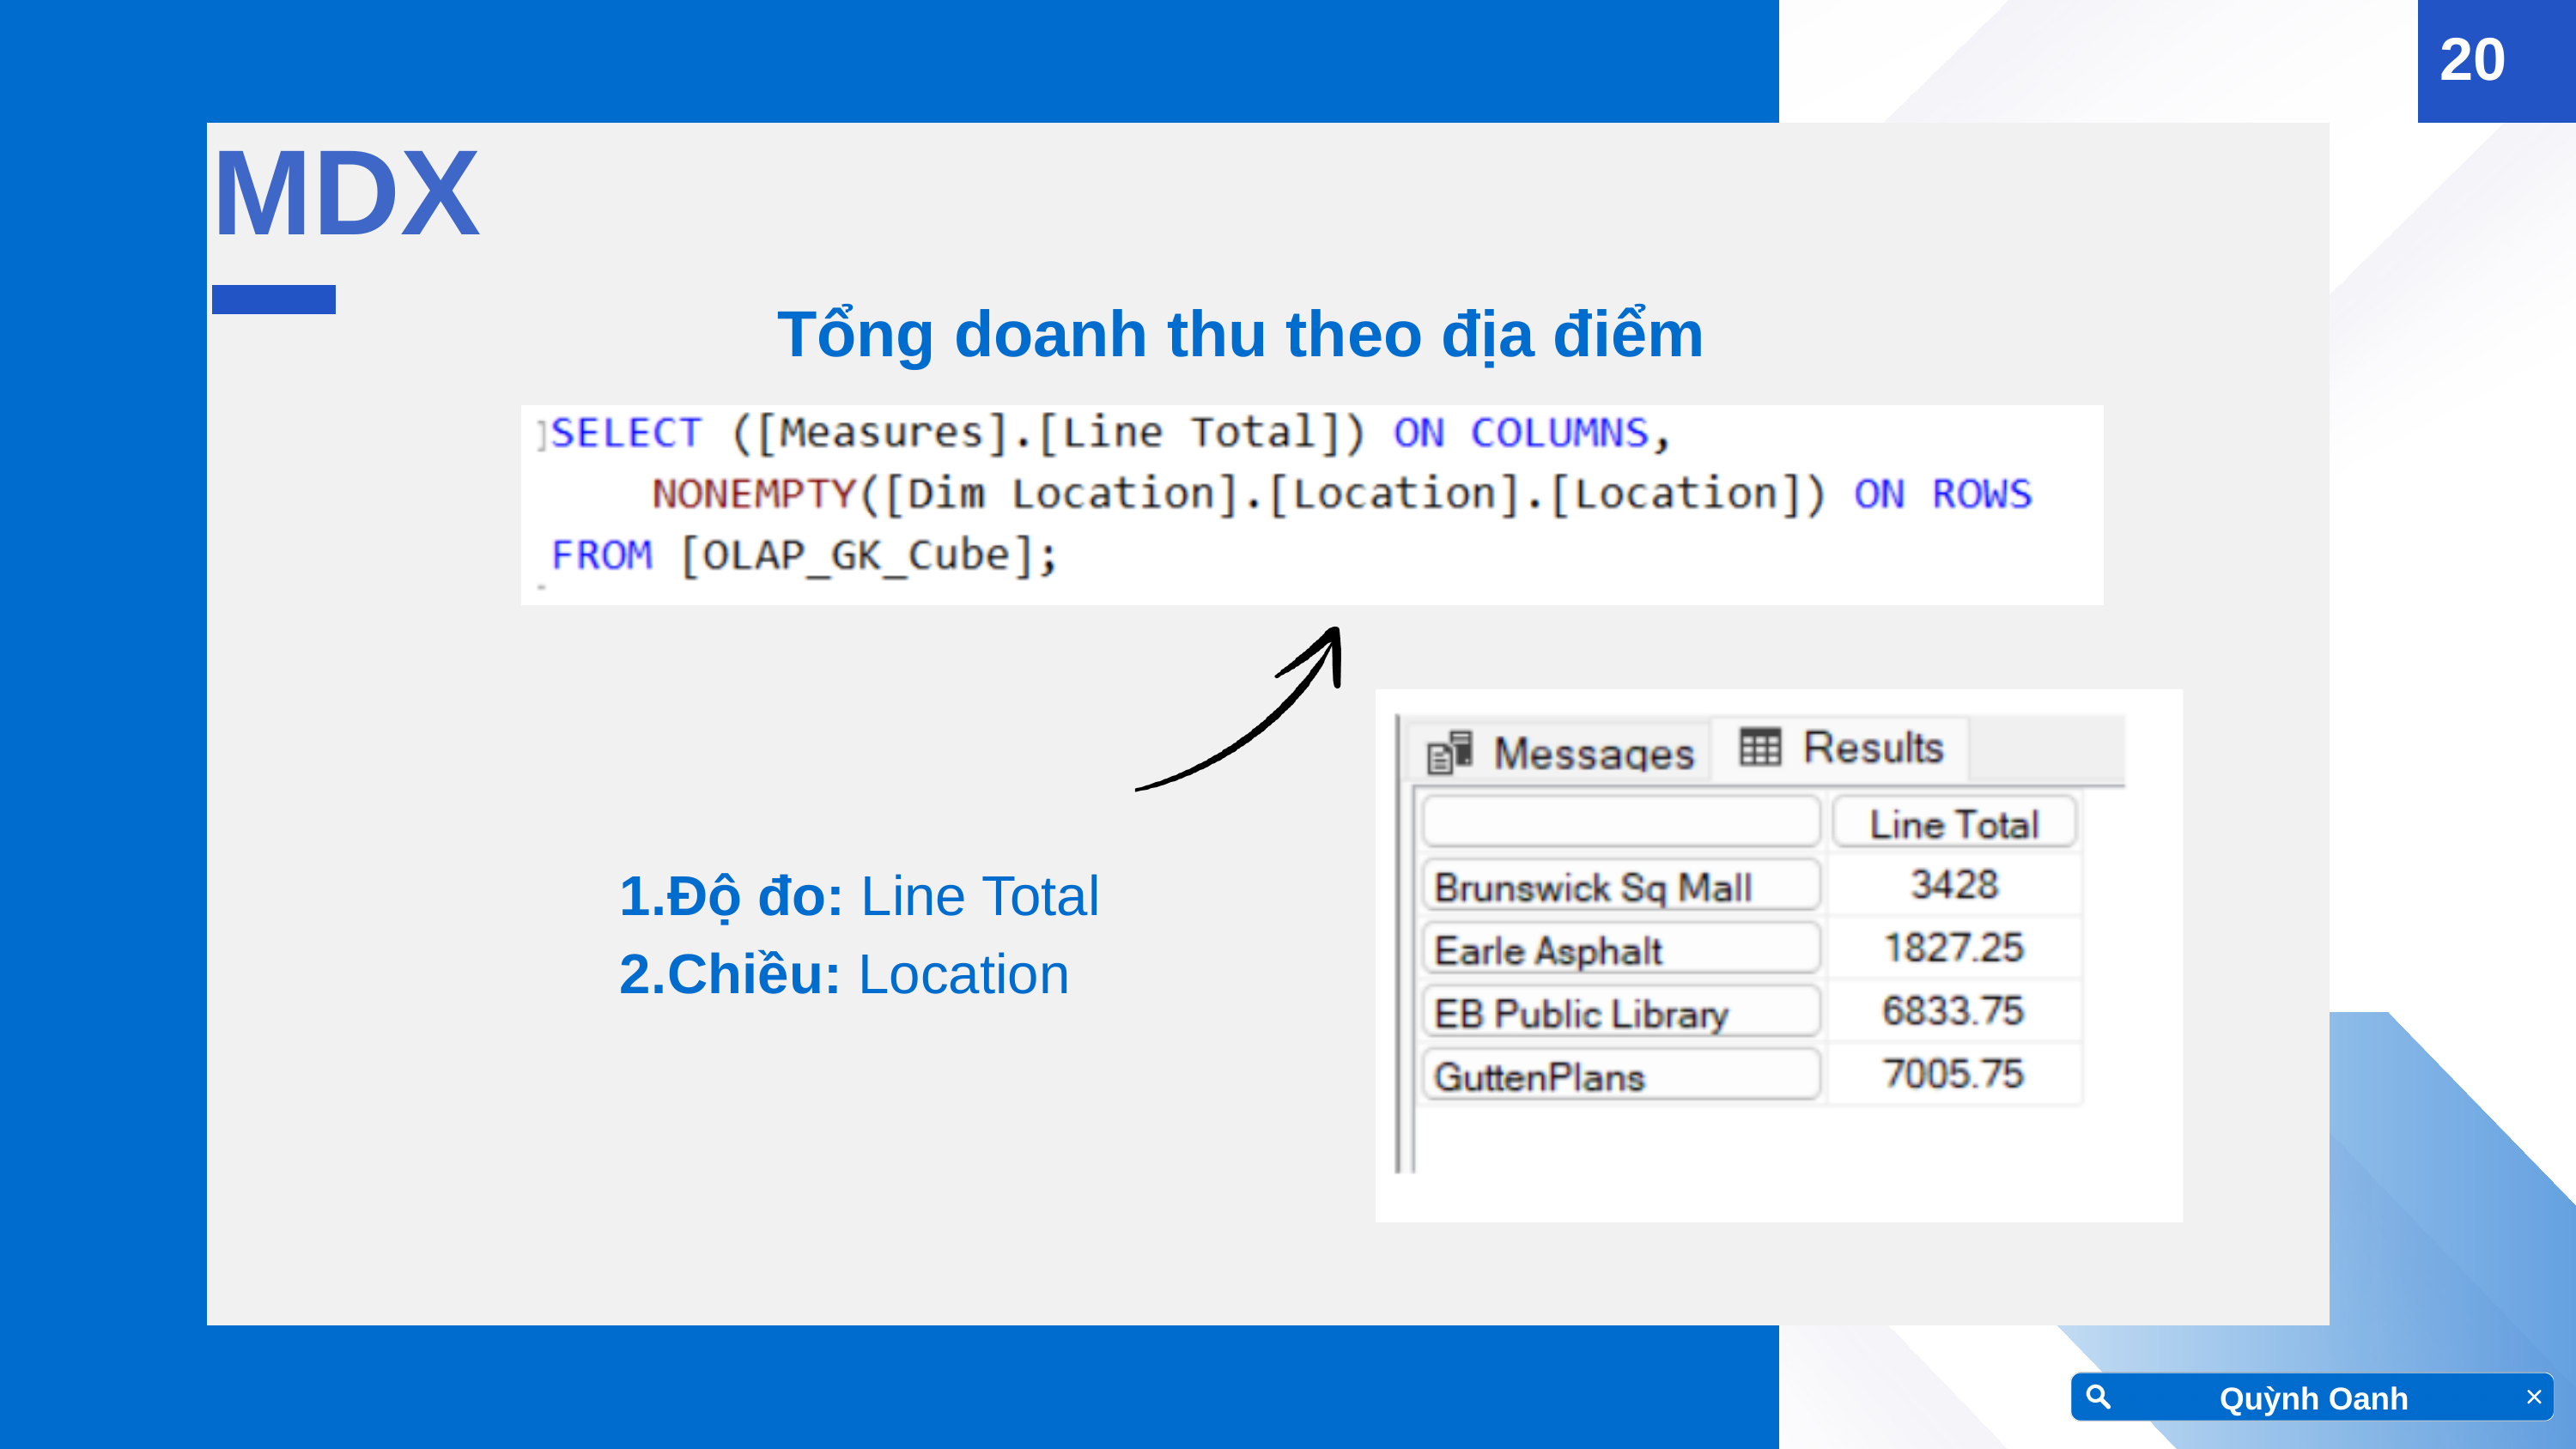

20

MDX
Tổng doanh thu theo địa điểm

Độ đo: Line Total
Chiều: Location

Quỳnh Oanh